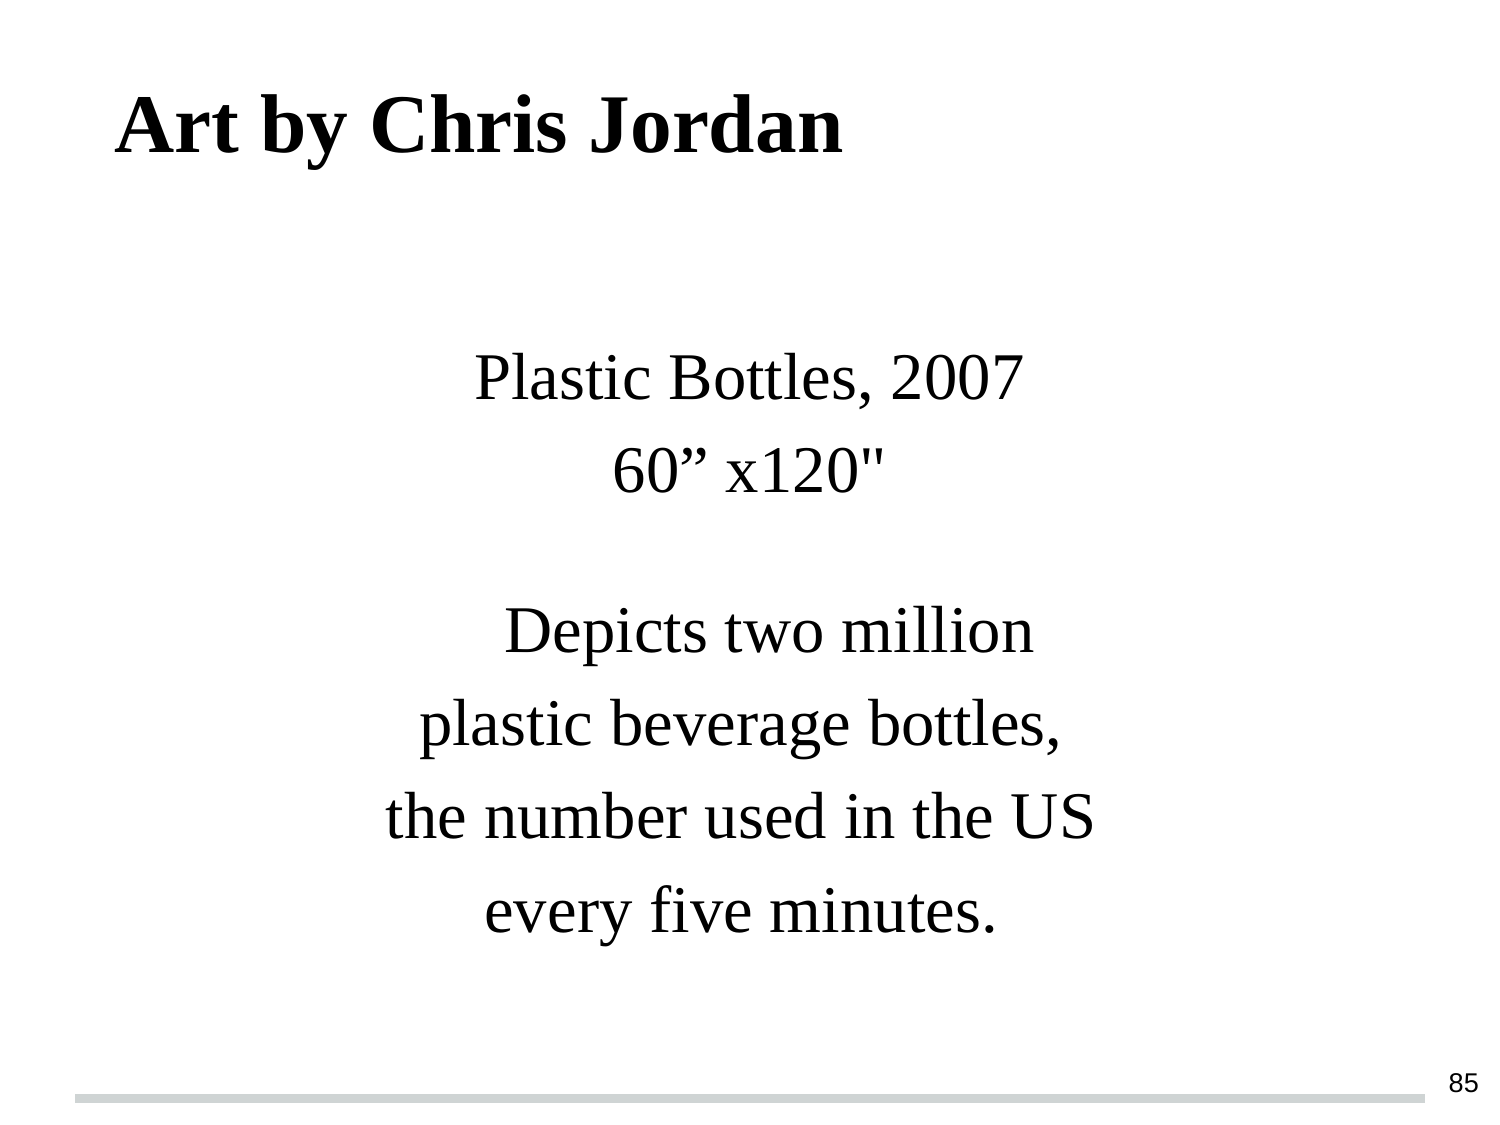

# Art by Chris Jordan
Plastic Bottles, 2007
60” x120"
Depicts two million
plastic beverage bottles,
the number used in the US
every five minutes.
85